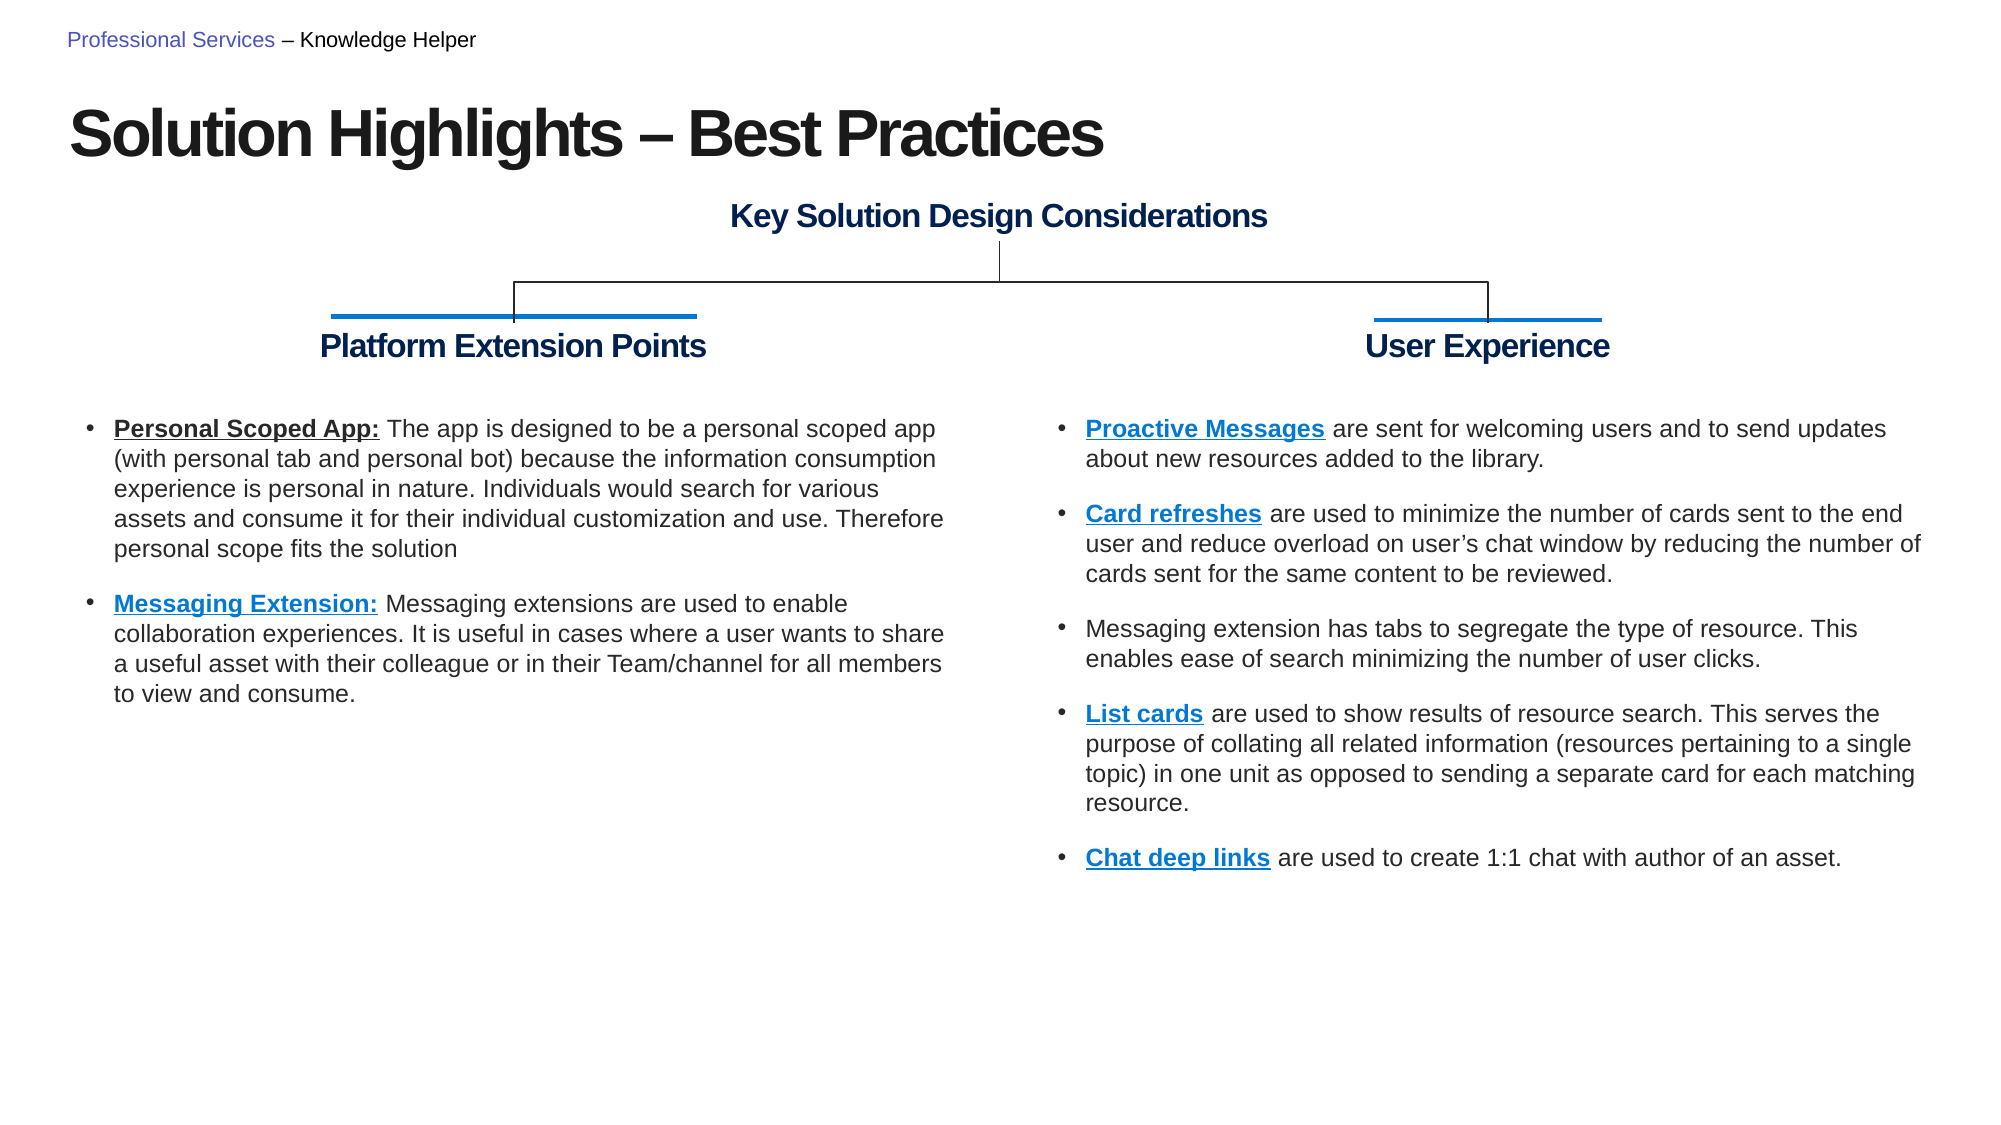

Professional Services – Knowledge Helper
# Solution Highlights – Best Practices
Key Solution Design Considerations
Platform Extension Points
User Experience
Personal Scoped App: The app is designed to be a personal scoped app (with personal tab and personal bot) because the information consumption experience is personal in nature. Individuals would search for various assets and consume it for their individual customization and use. Therefore personal scope fits the solution
Messaging Extension: Messaging extensions are used to enable collaboration experiences. It is useful in cases where a user wants to share a useful asset with their colleague or in their Team/channel for all members to view and consume.
Proactive Messages are sent for welcoming users and to send updates about new resources added to the library.
Card refreshes are used to minimize the number of cards sent to the end user and reduce overload on user’s chat window by reducing the number of cards sent for the same content to be reviewed.
Messaging extension has tabs to segregate the type of resource. This enables ease of search minimizing the number of user clicks.
List cards are used to show results of resource search. This serves the purpose of collating all related information (resources pertaining to a single topic) in one unit as opposed to sending a separate card for each matching resource.
Chat deep links are used to create 1:1 chat with author of an asset.